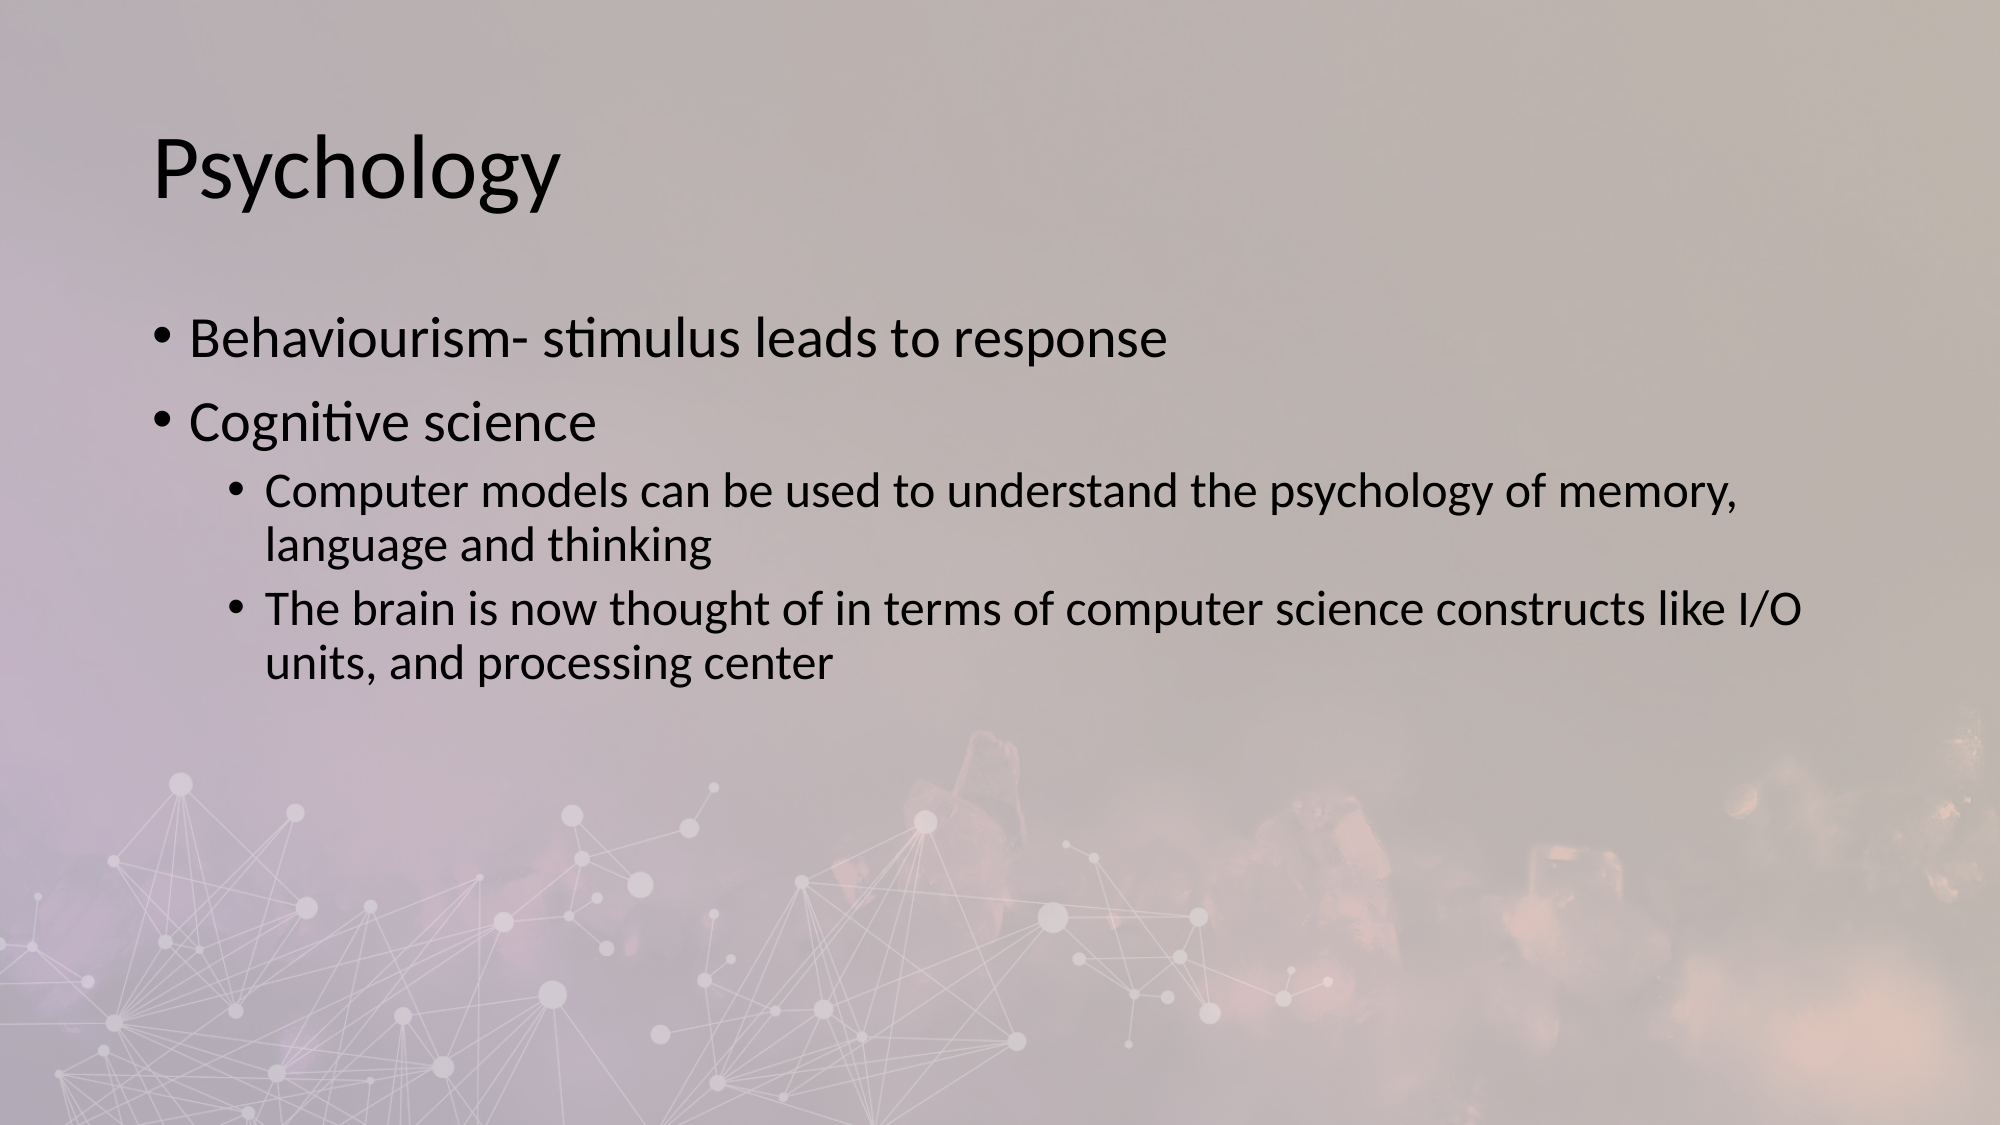

# Psychology
Behaviourism- stimulus leads to response
Cognitive science
Computer models can be used to understand the psychology of memory, language and thinking
The brain is now thought of in terms of computer science constructs like I/O units, and processing center